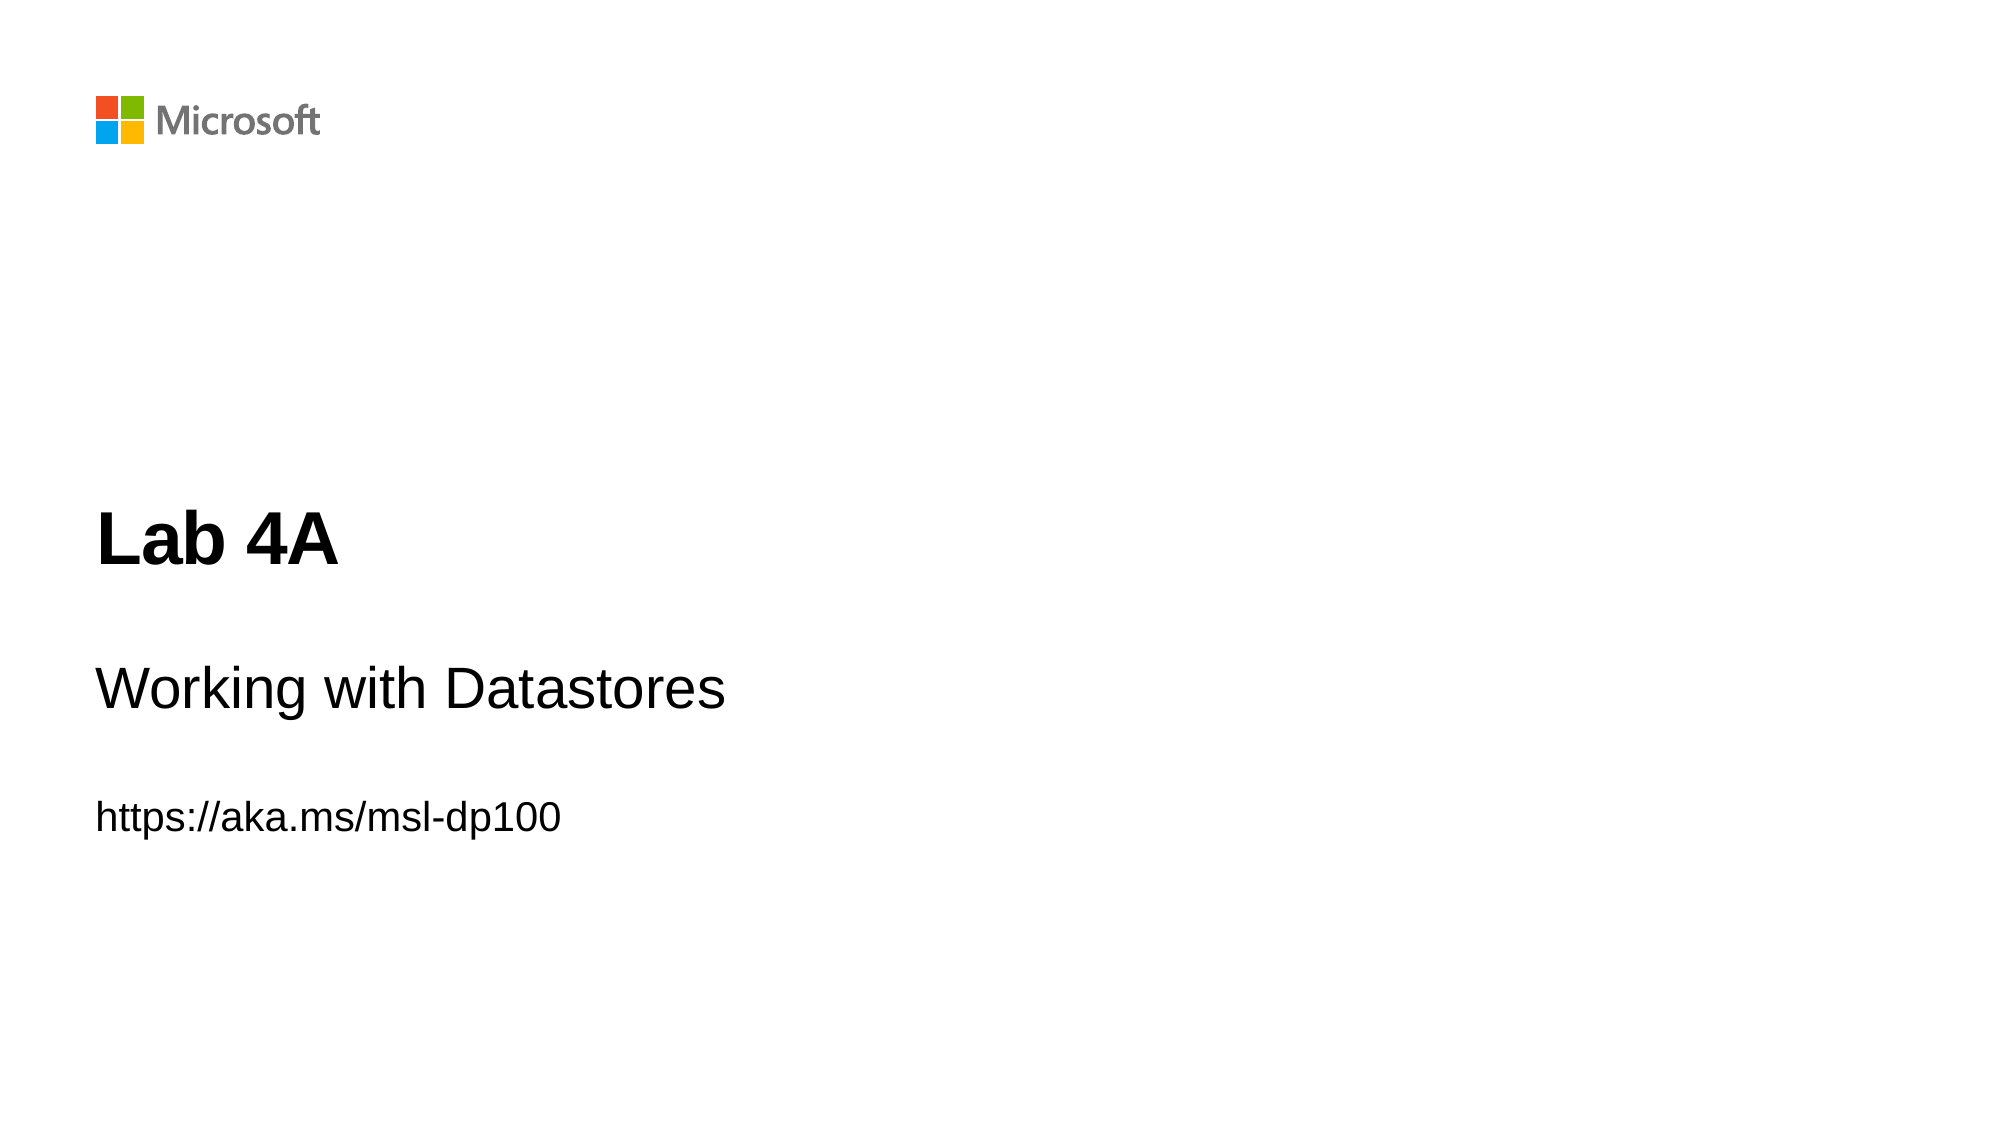

# Lab 4A
Working with Datastores

https://aka.ms/msl-dp100